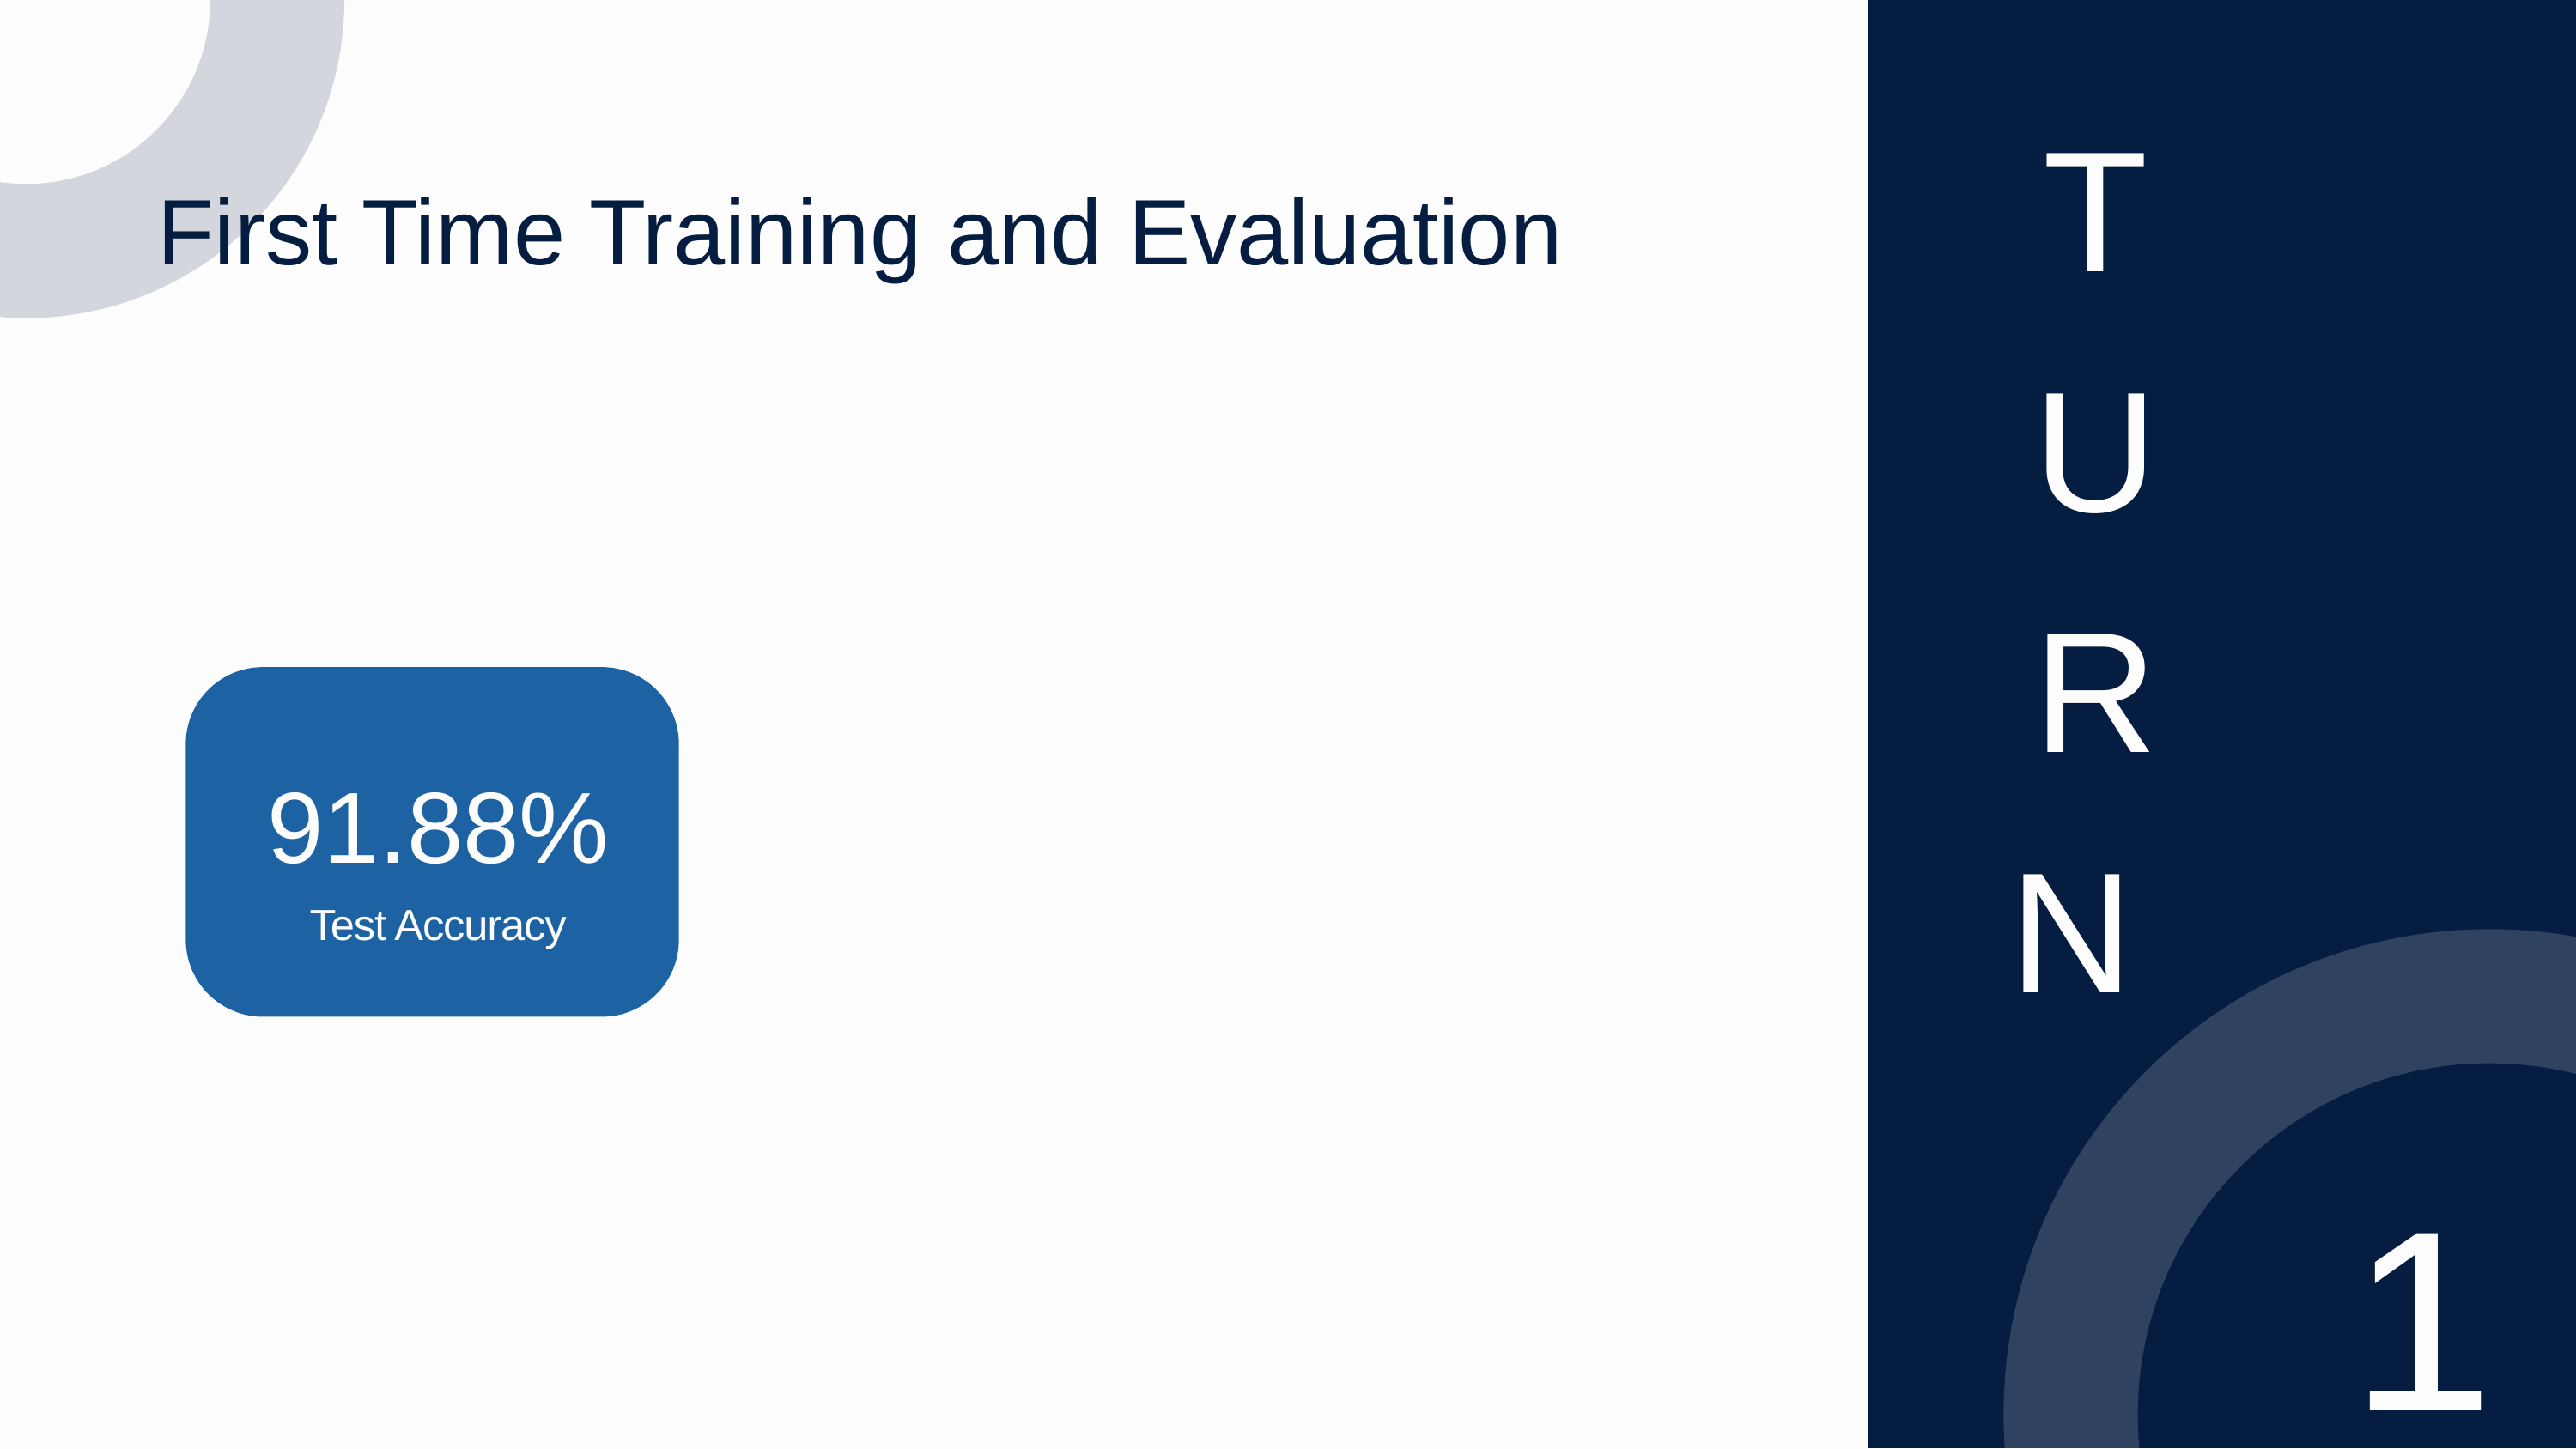

T
U
R
N
First Time Training and Evaluation

91.88%
Test Accuracy

1